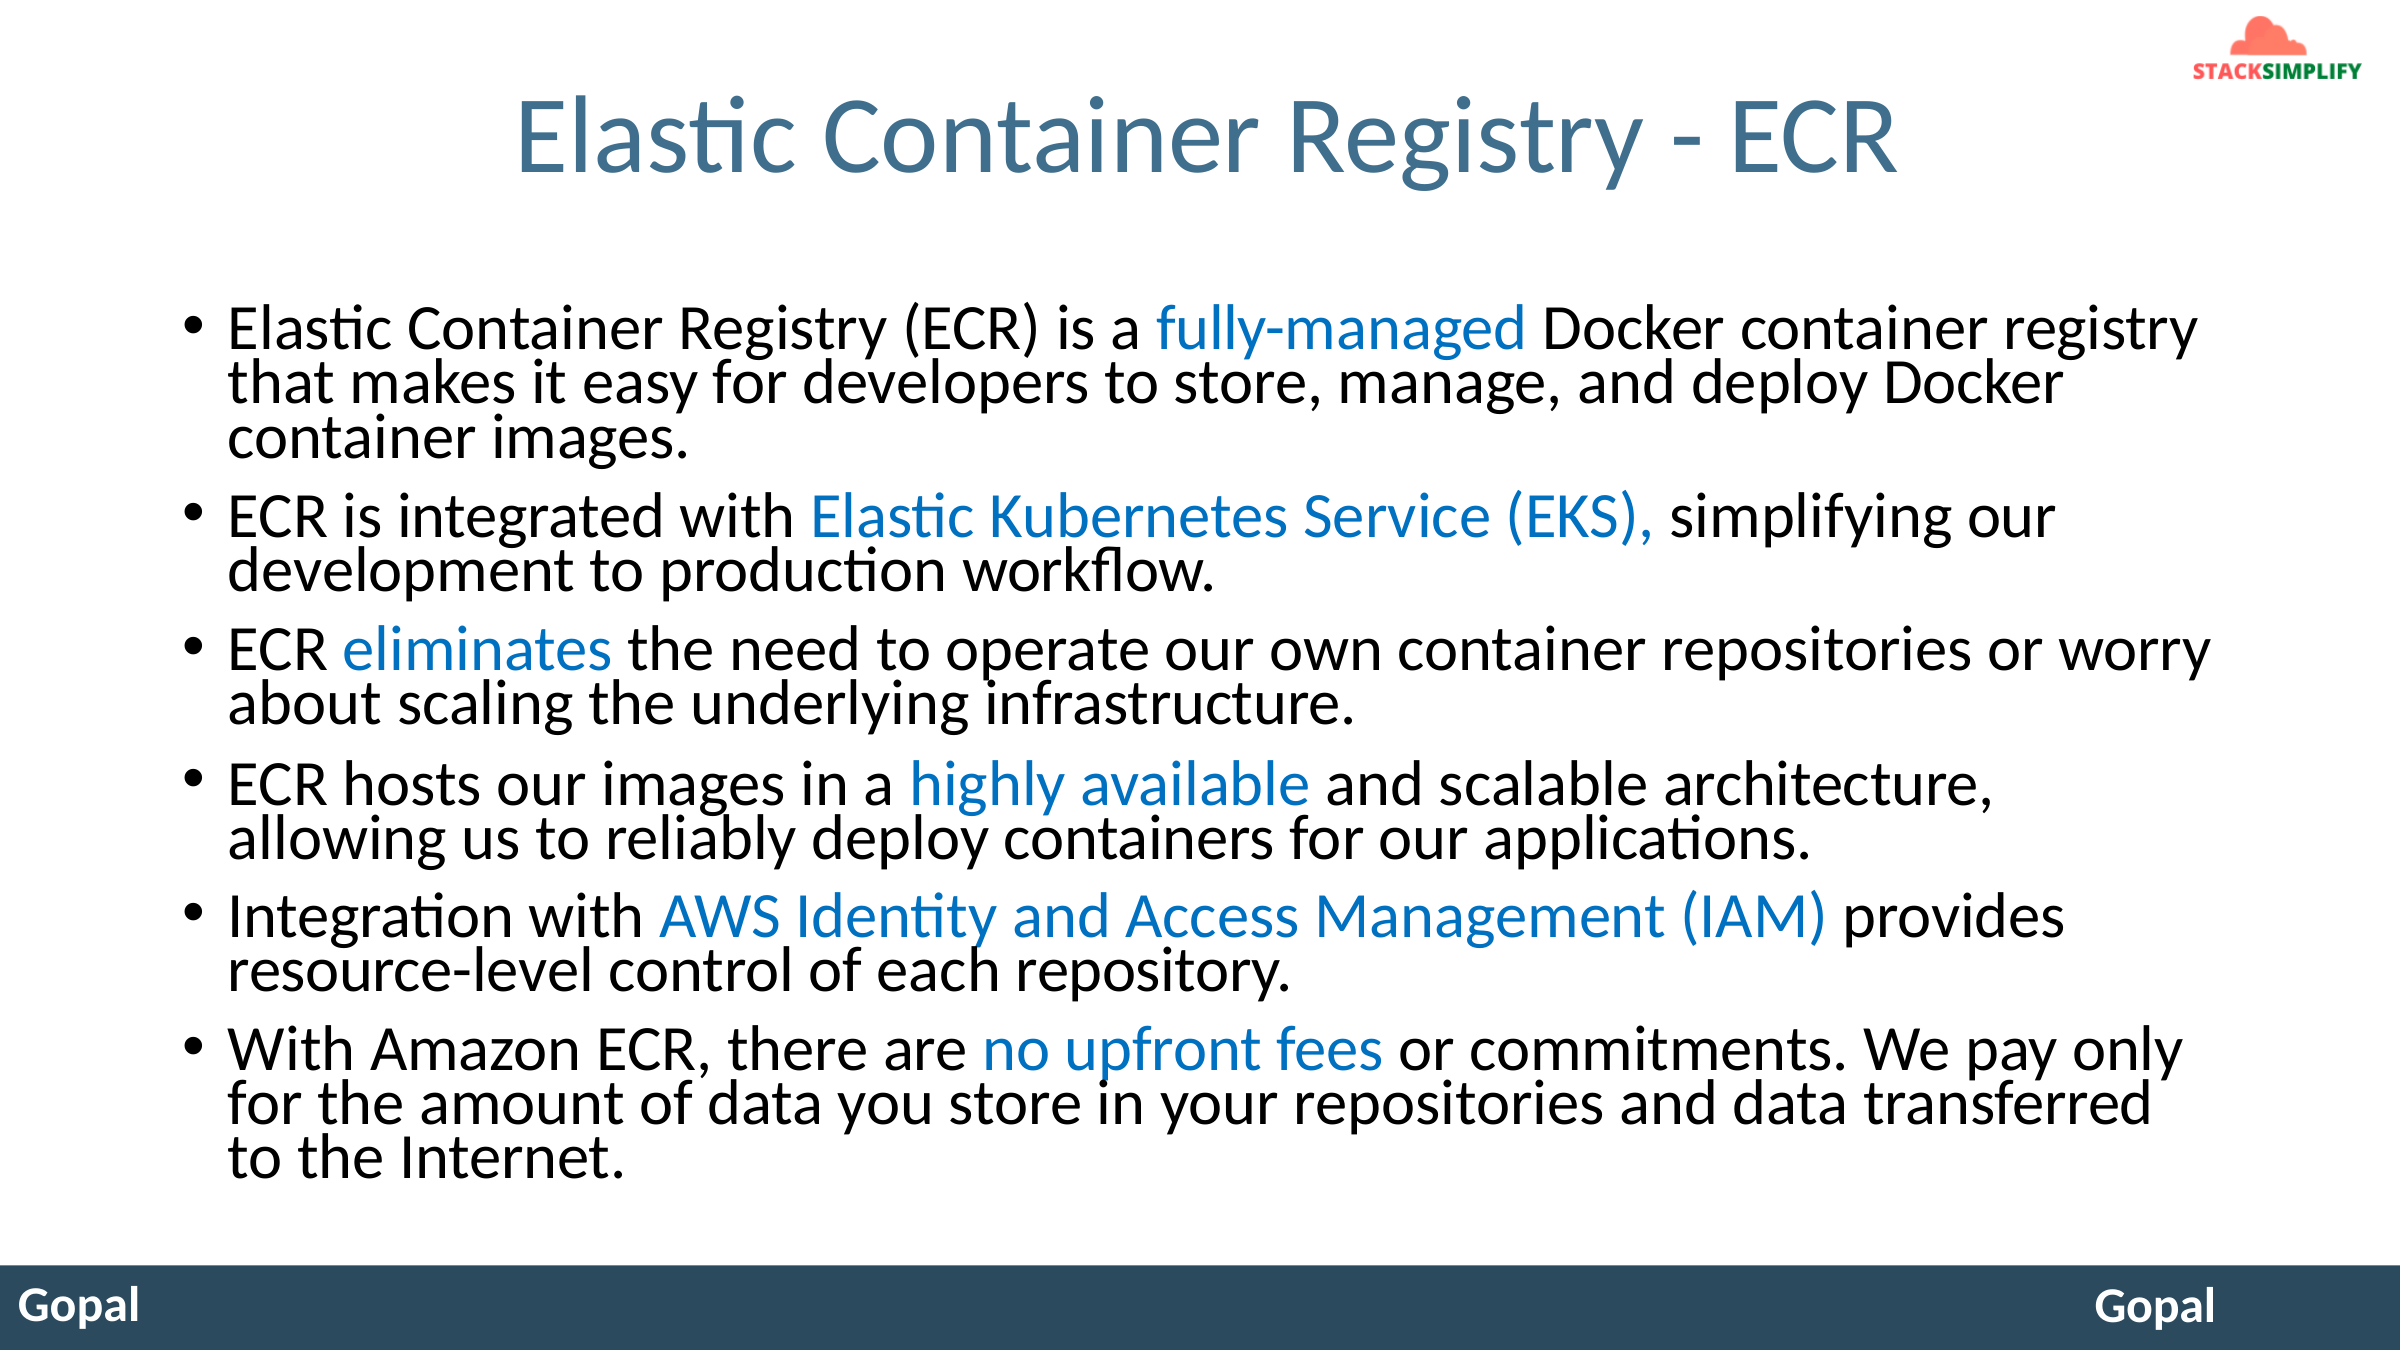

# Elastic Container Registry - ECR
Elastic Container Registry (ECR) is a fully-managed Docker container registry
that makes it easy for developers to store, manage, and deploy Docker
container images.
ECR is integrated with Elastic Kubernetes Service (EKS), simplifying our
development to production workflow.
ECR eliminates the need to operate our own container repositories or worry
about scaling the underlying infrastructure.
ECR hosts our images in a highly available and scalable architecture, allowing us to reliably deploy containers for our applications.
Integration with AWS Identity and Access Management (IAM) provides
resource-level control of each repository.
With Amazon ECR, there are no upfront fees or commitments. We pay only
for the amount of data you store in your repositories and data transferred
to the Internet.
Gopal
Gopal